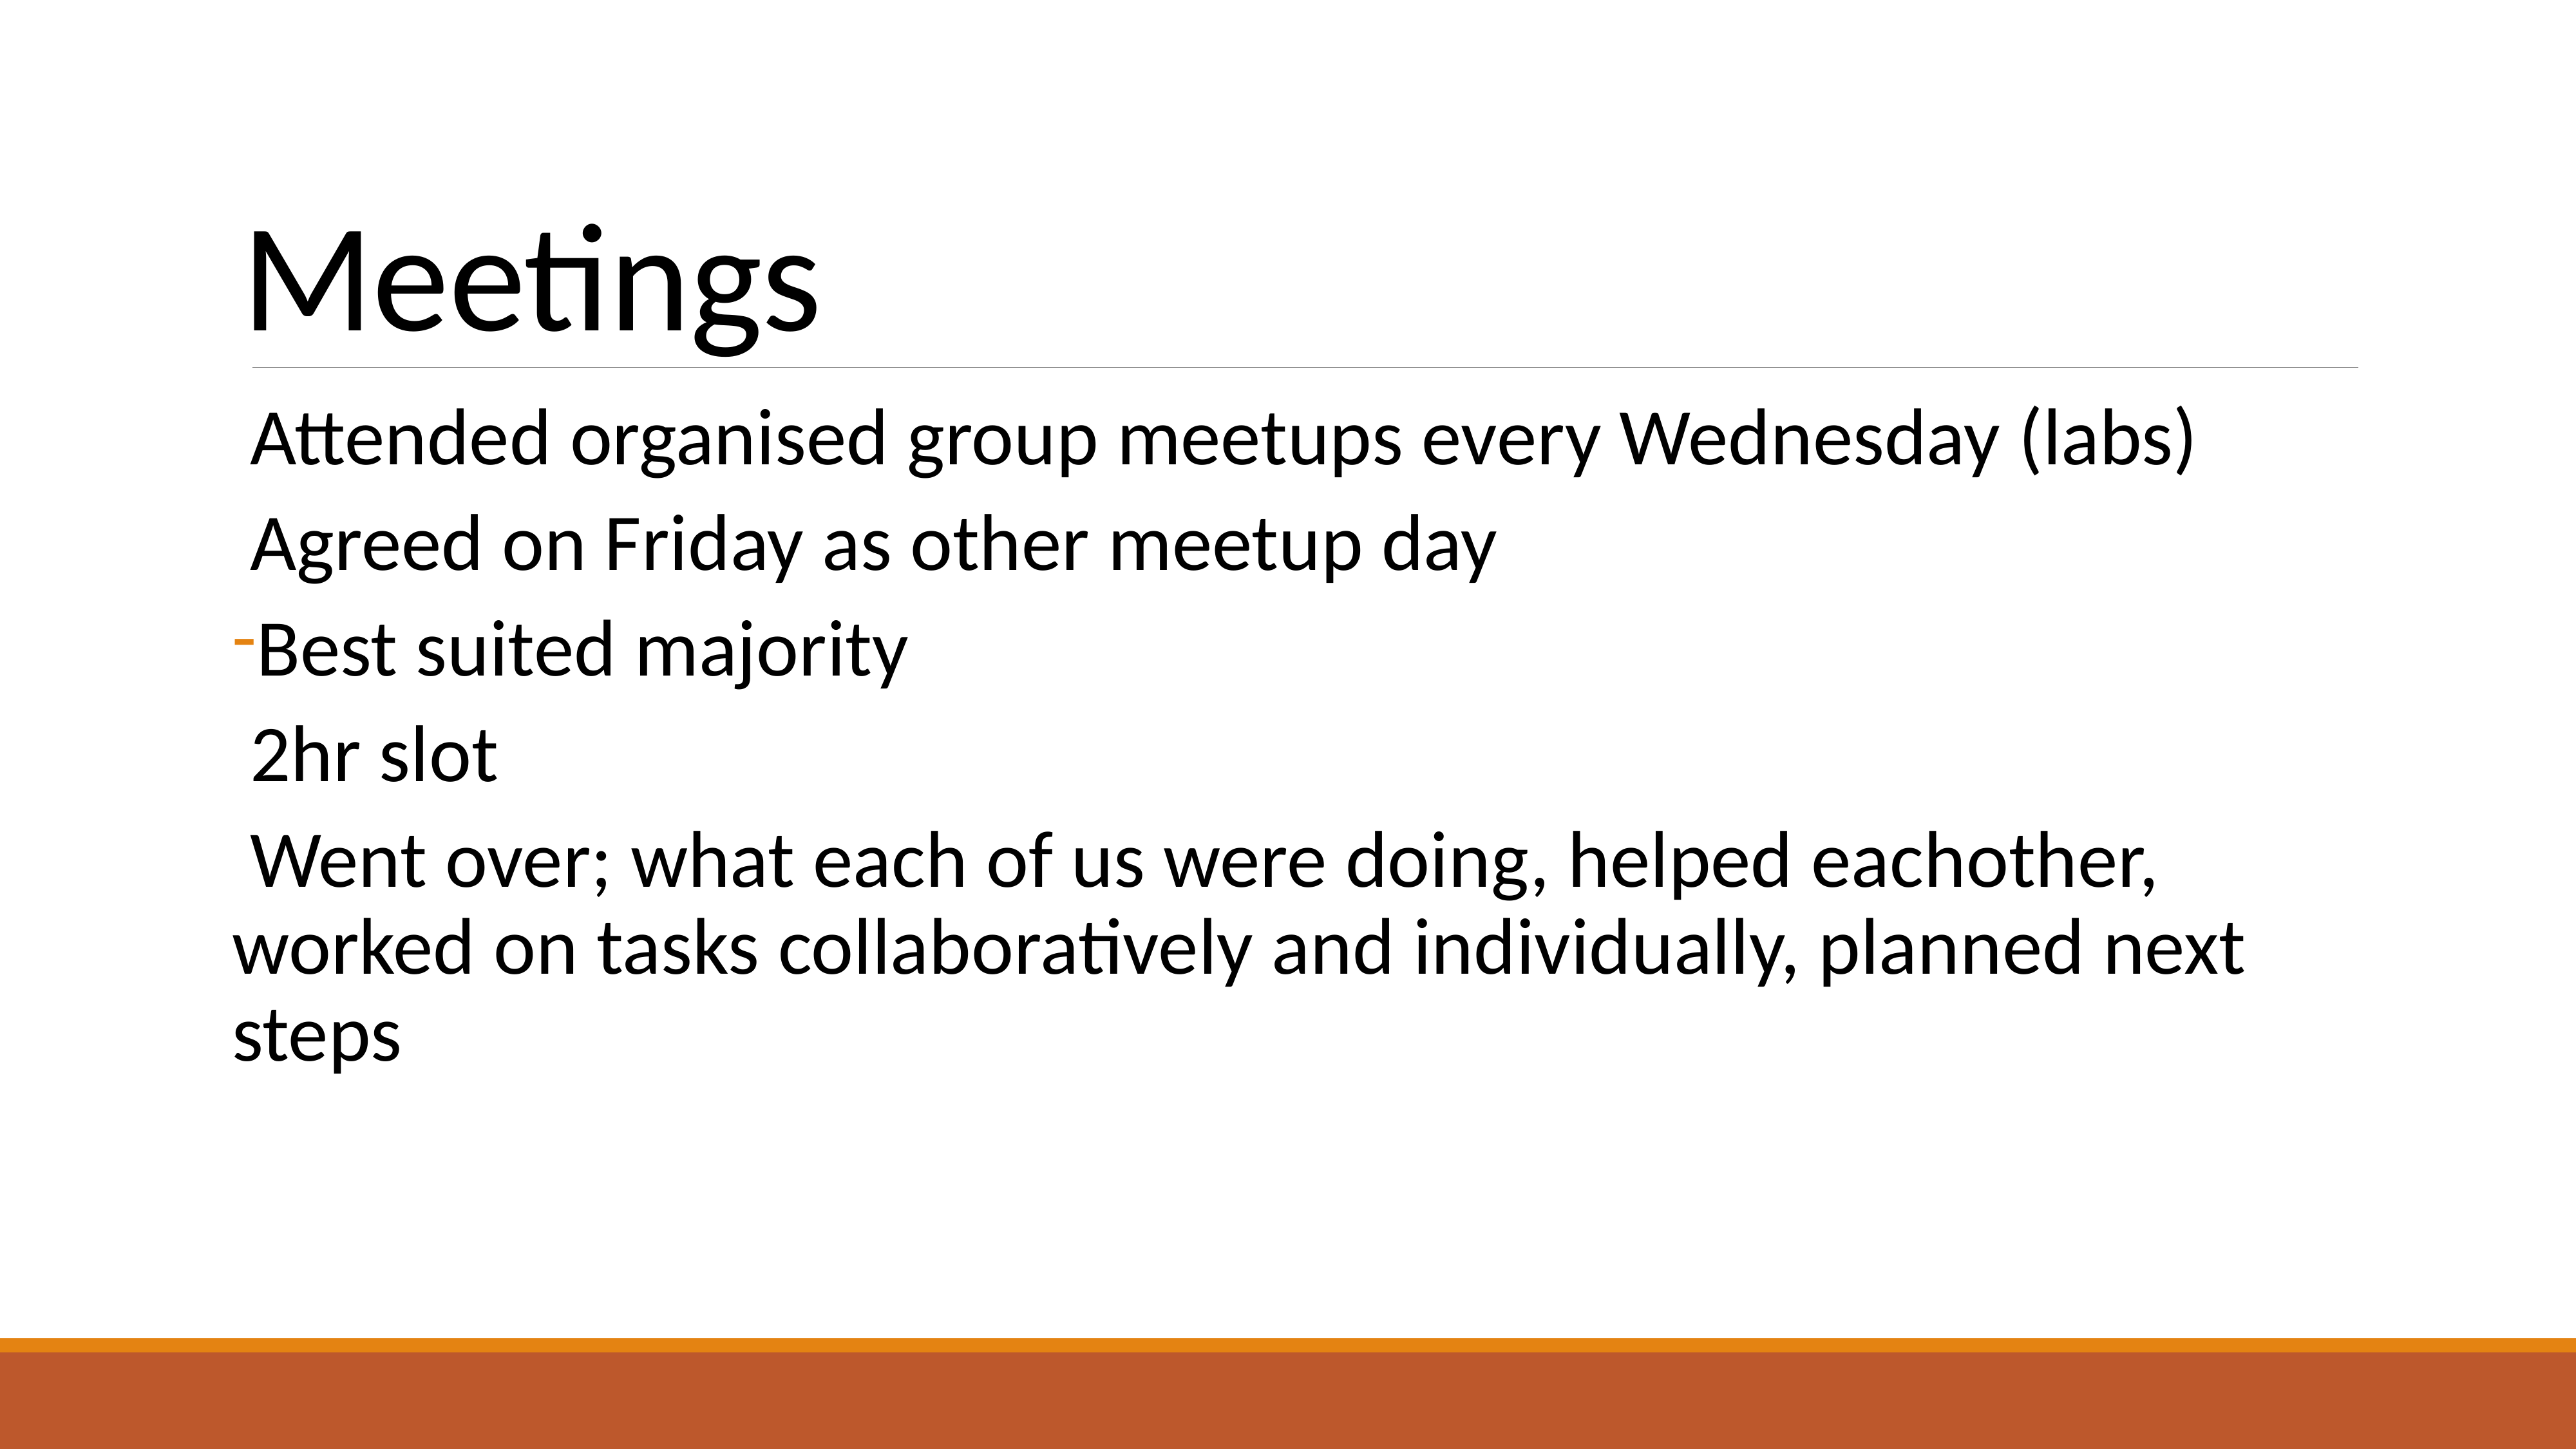

# Meetings
Attended organised group meetups every Wednesday (labs)
Agreed on Friday as other meetup day
Best suited majority
2hr slot
Went over; what each of us were doing, helped eachother, worked on tasks collaboratively and individually, planned next steps